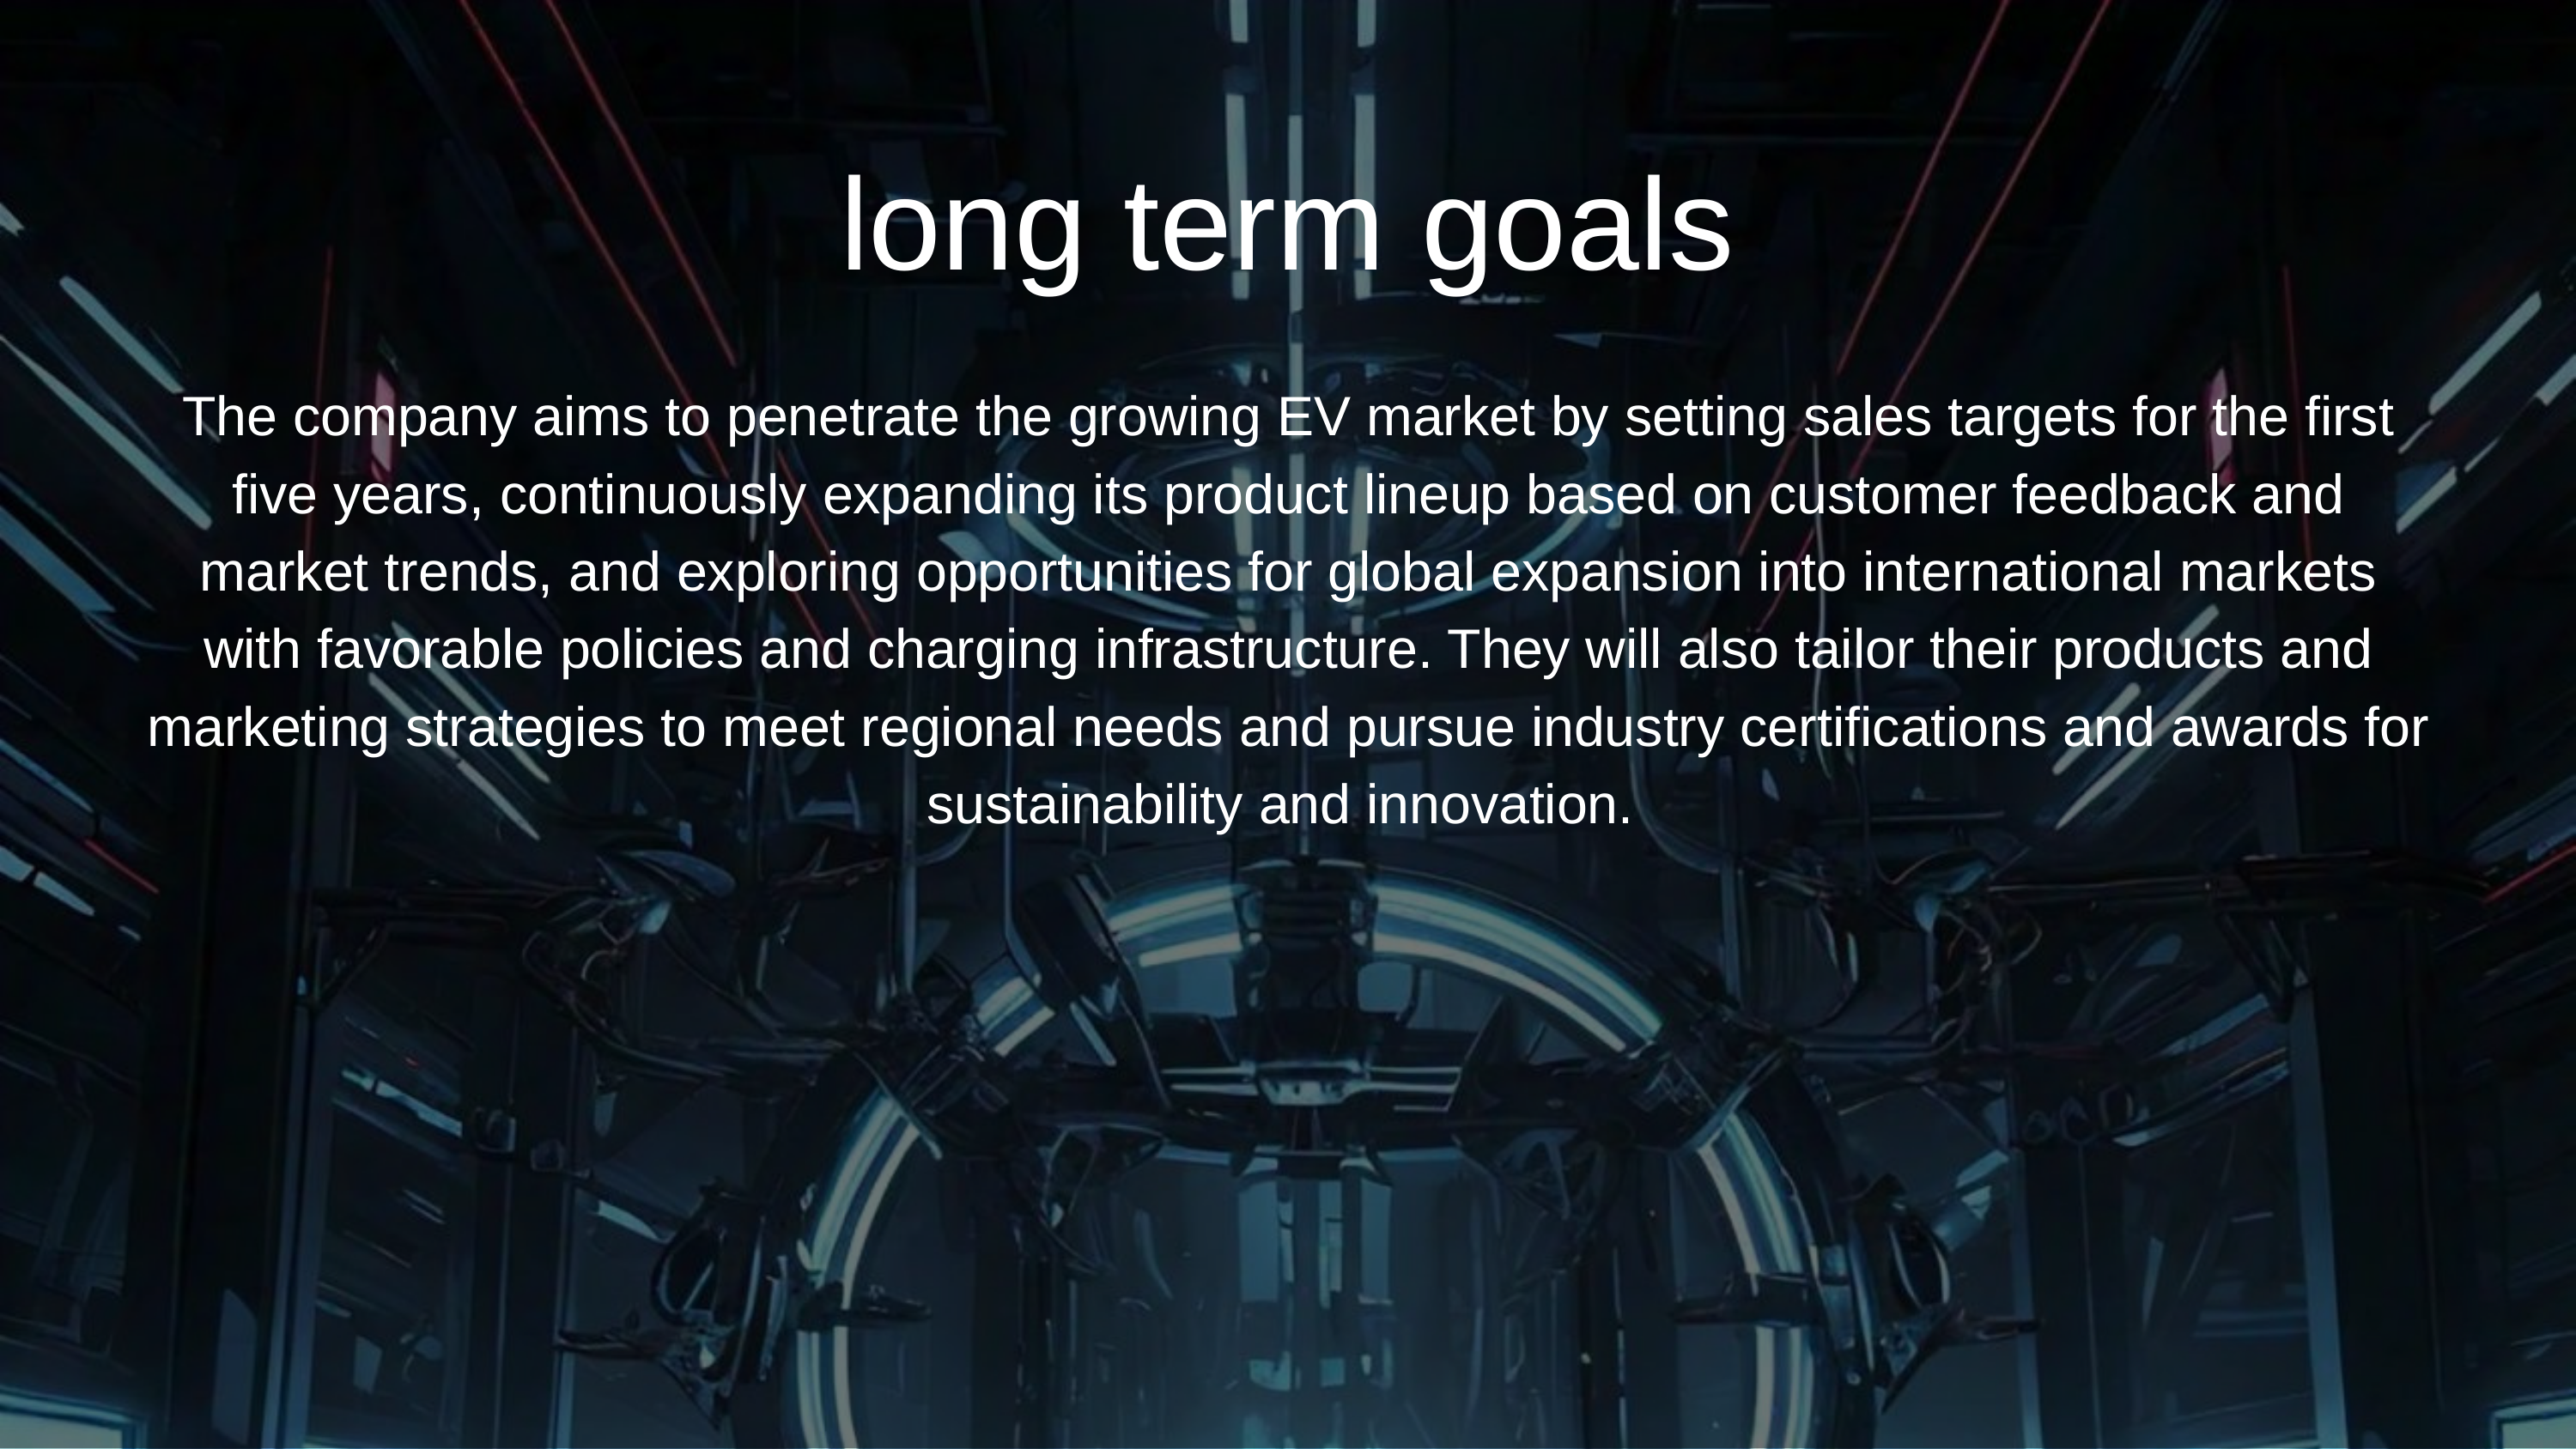

long term goals
The company aims to penetrate the growing EV market by setting sales targets for the first five years, continuously expanding its product lineup based on customer feedback and market trends, and exploring opportunities for global expansion into international markets with favorable policies and charging infrastructure. They will also tailor their products and marketing strategies to meet regional needs and pursue industry certifications and awards for sustainability and innovation.